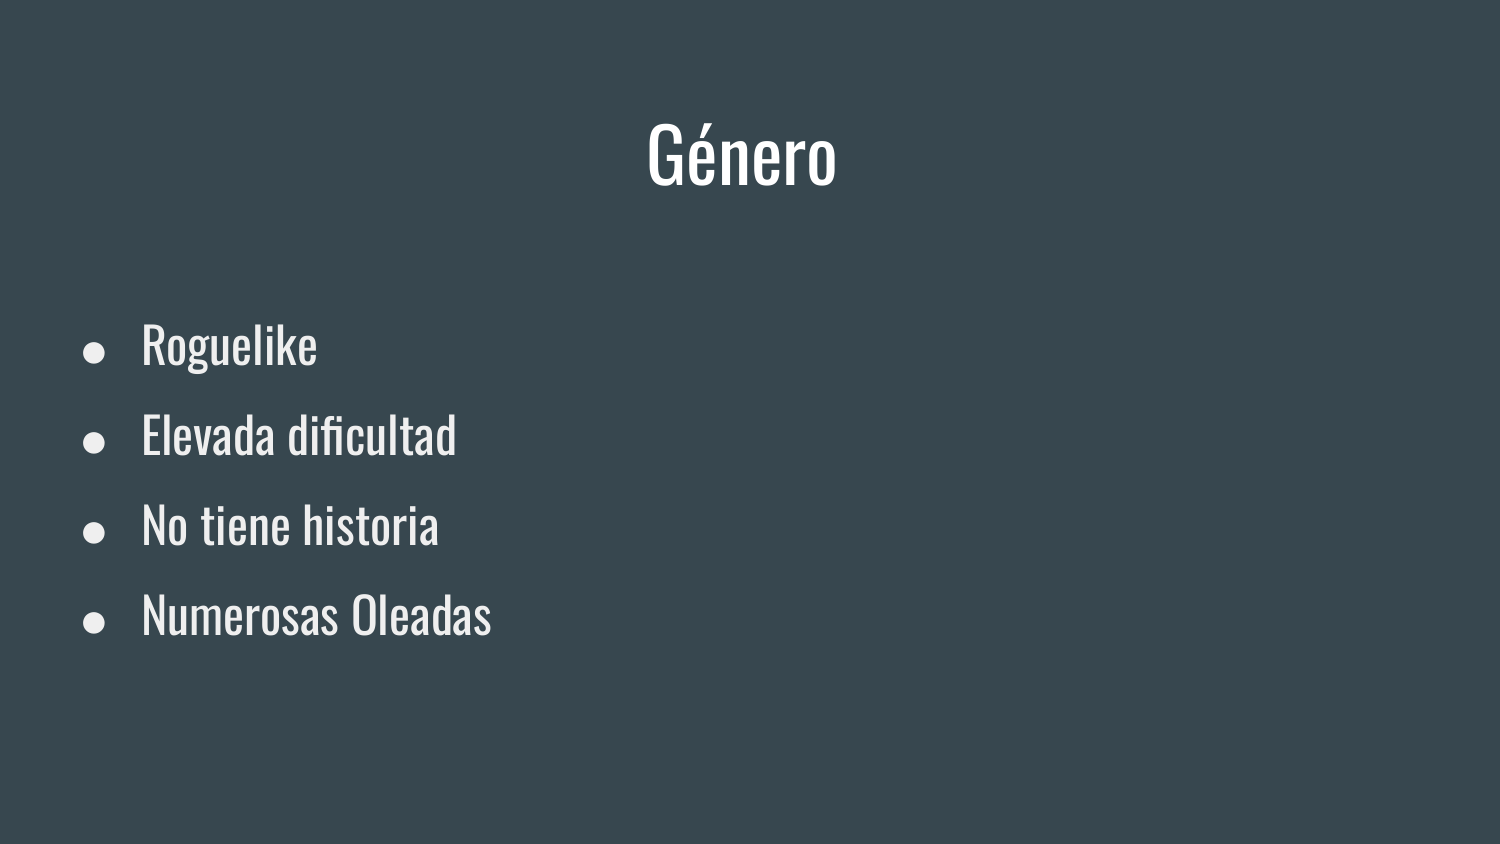

# Género
Roguelike
Elevada dificultad
No tiene historia
Numerosas Oleadas